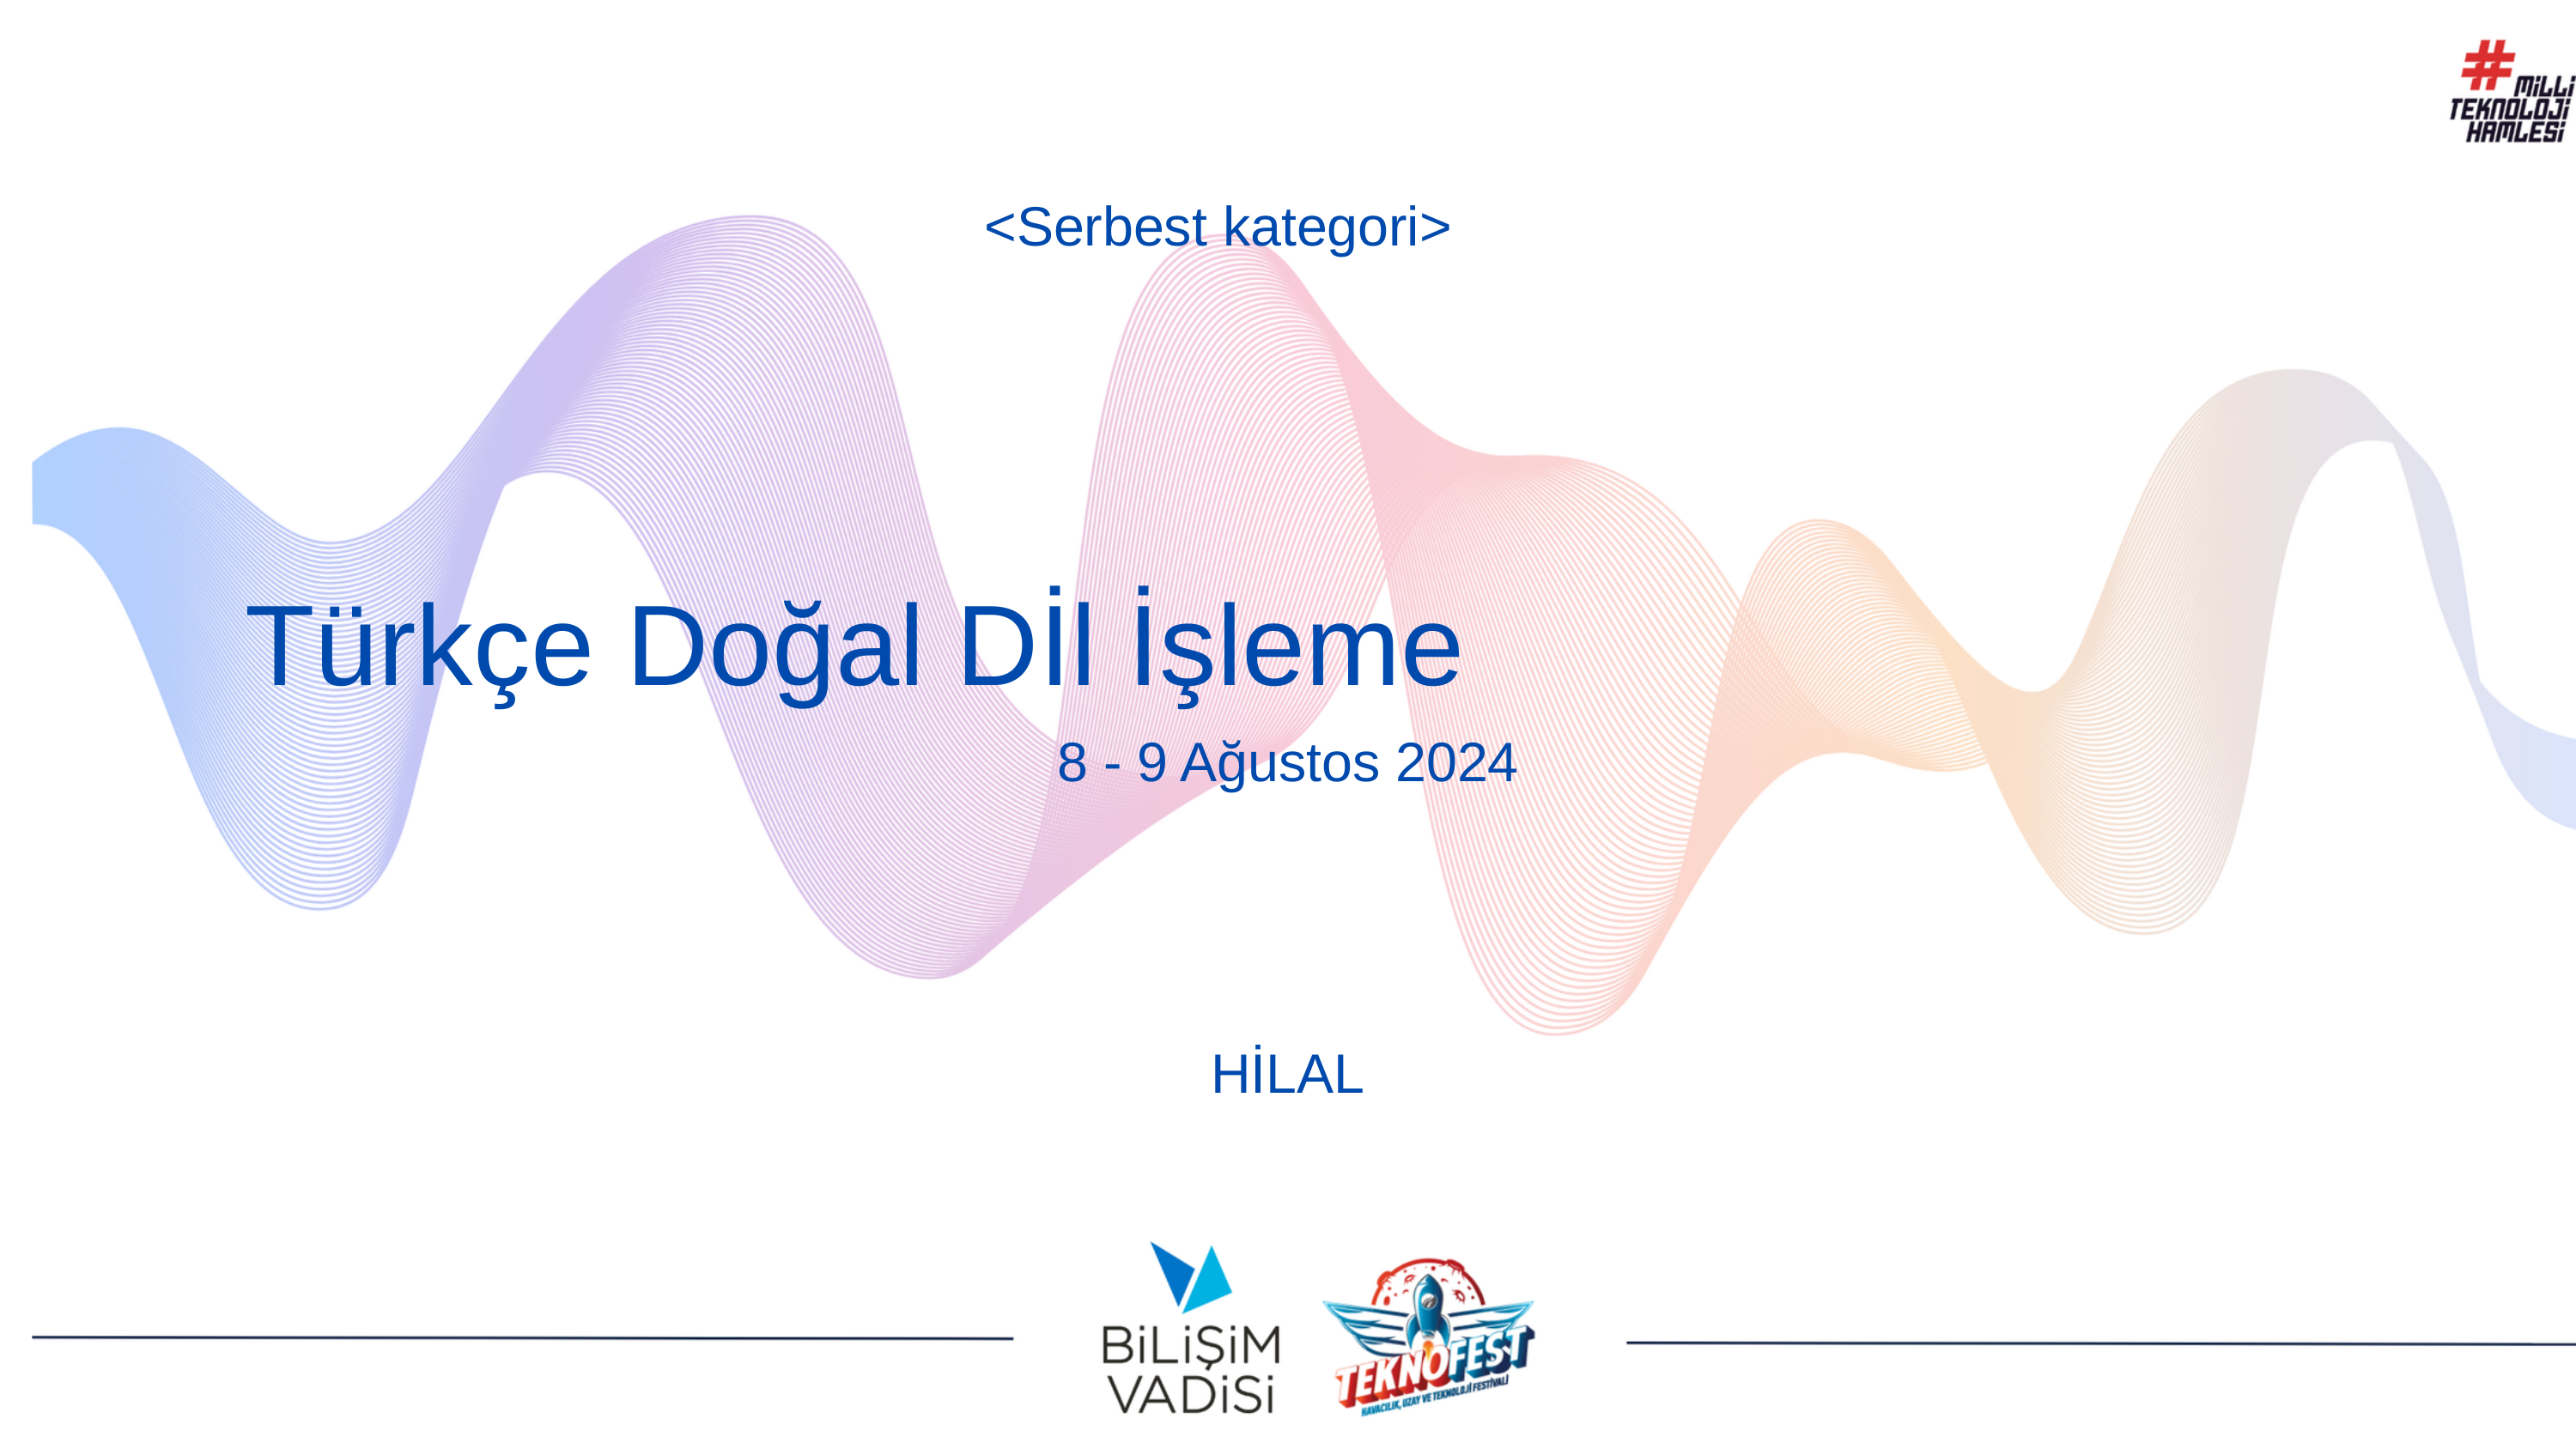

<Serbest kategori>
Türkçe Doğal Dİl İşleme
8 - 9 Ağustos 2024
HİLAL